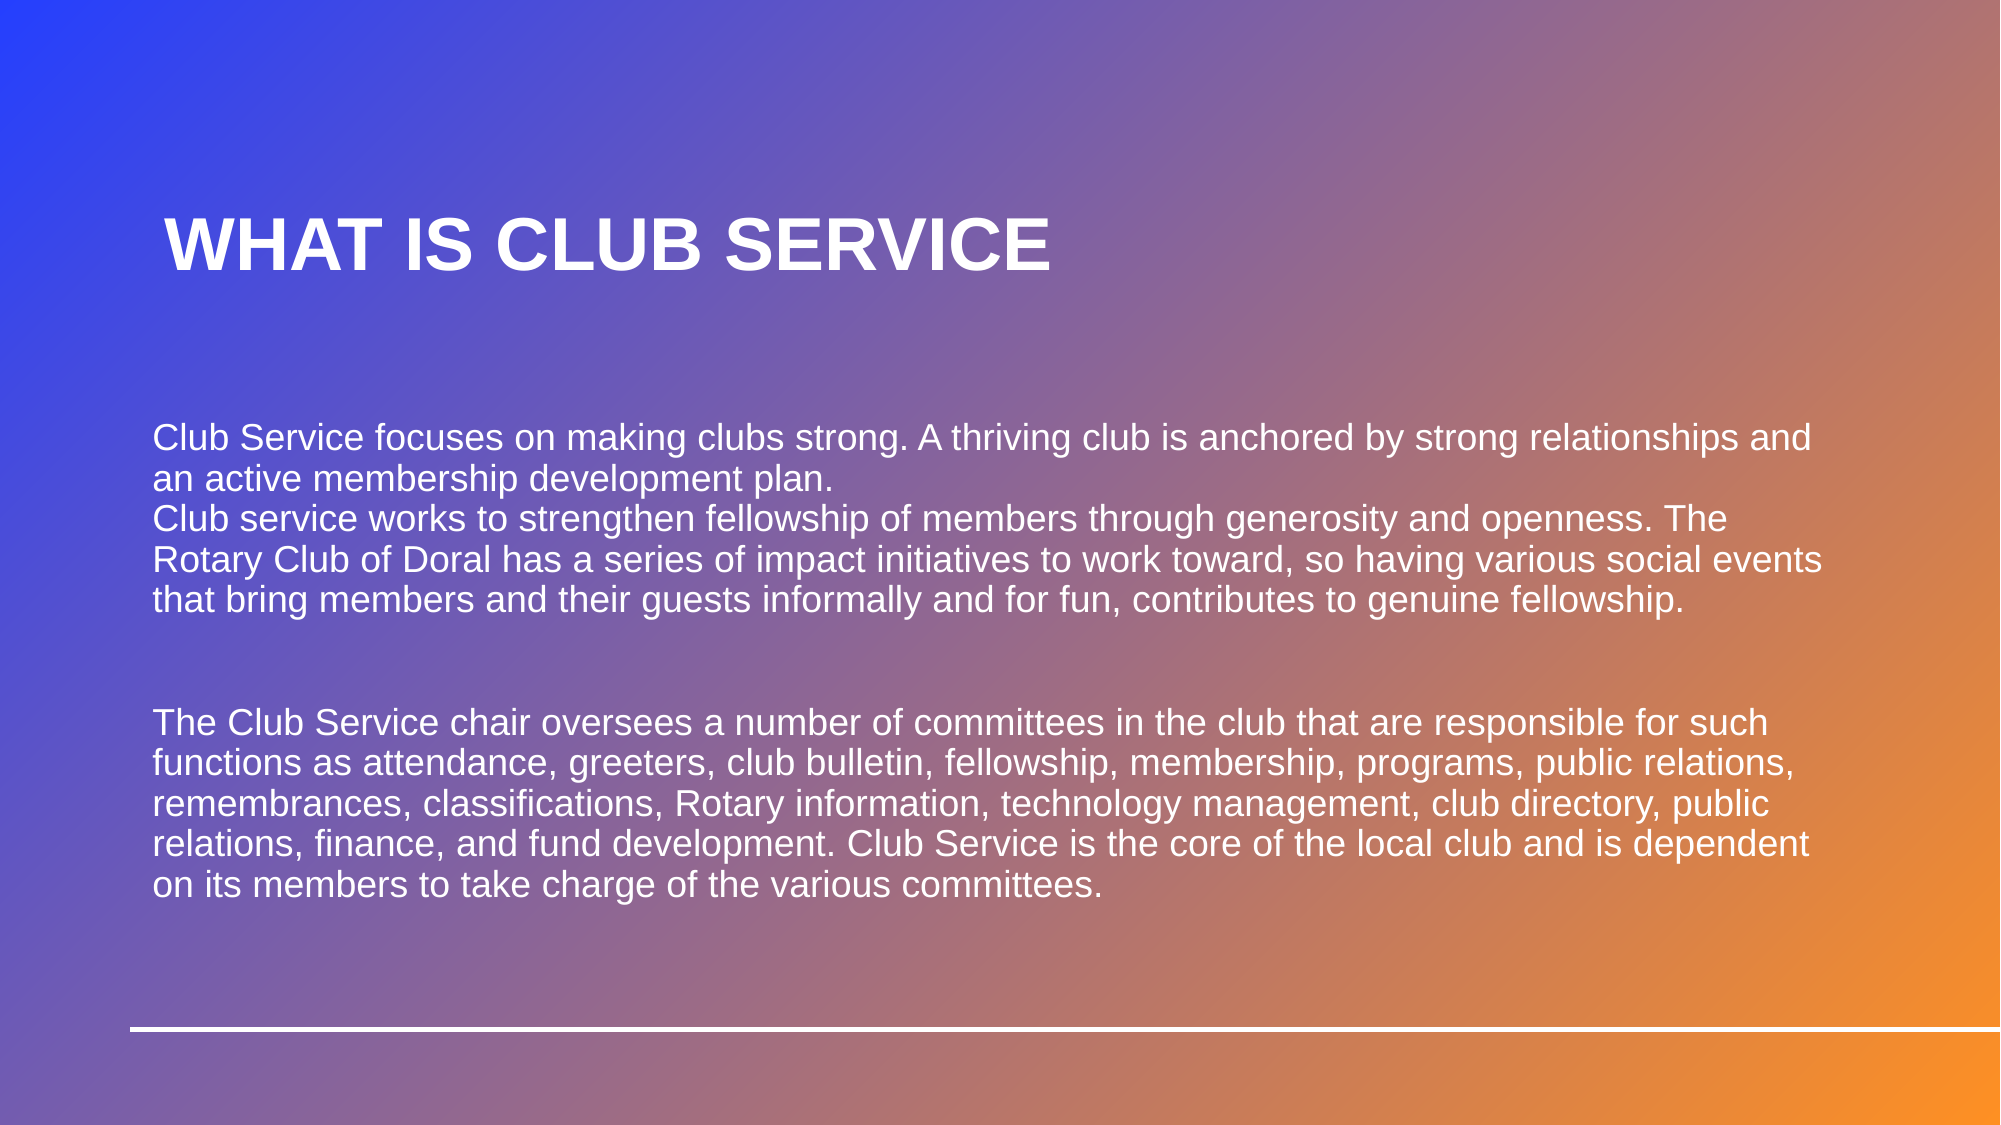

# WHAT IS CLUB SERVICE
Club Service focuses on making clubs strong. A thriving club is anchored by strong relationships and an active membership development plan.
Club service works to strengthen fellowship of members through generosity and openness. The Rotary Club of Doral has a series of impact initiatives to work toward, so having various social events that bring members and their guests informally and for fun, contributes to genuine fellowship.

The Club Service chair oversees a number of committees in the club that are responsible for such functions as attendance, greeters, club bulletin, fellowship, membership, programs, public relations, remembrances, classifications, Rotary information, technology management, club directory, public relations, finance, and fund development. Club Service is the core of the local club and is dependent on its members to take charge of the various committees.